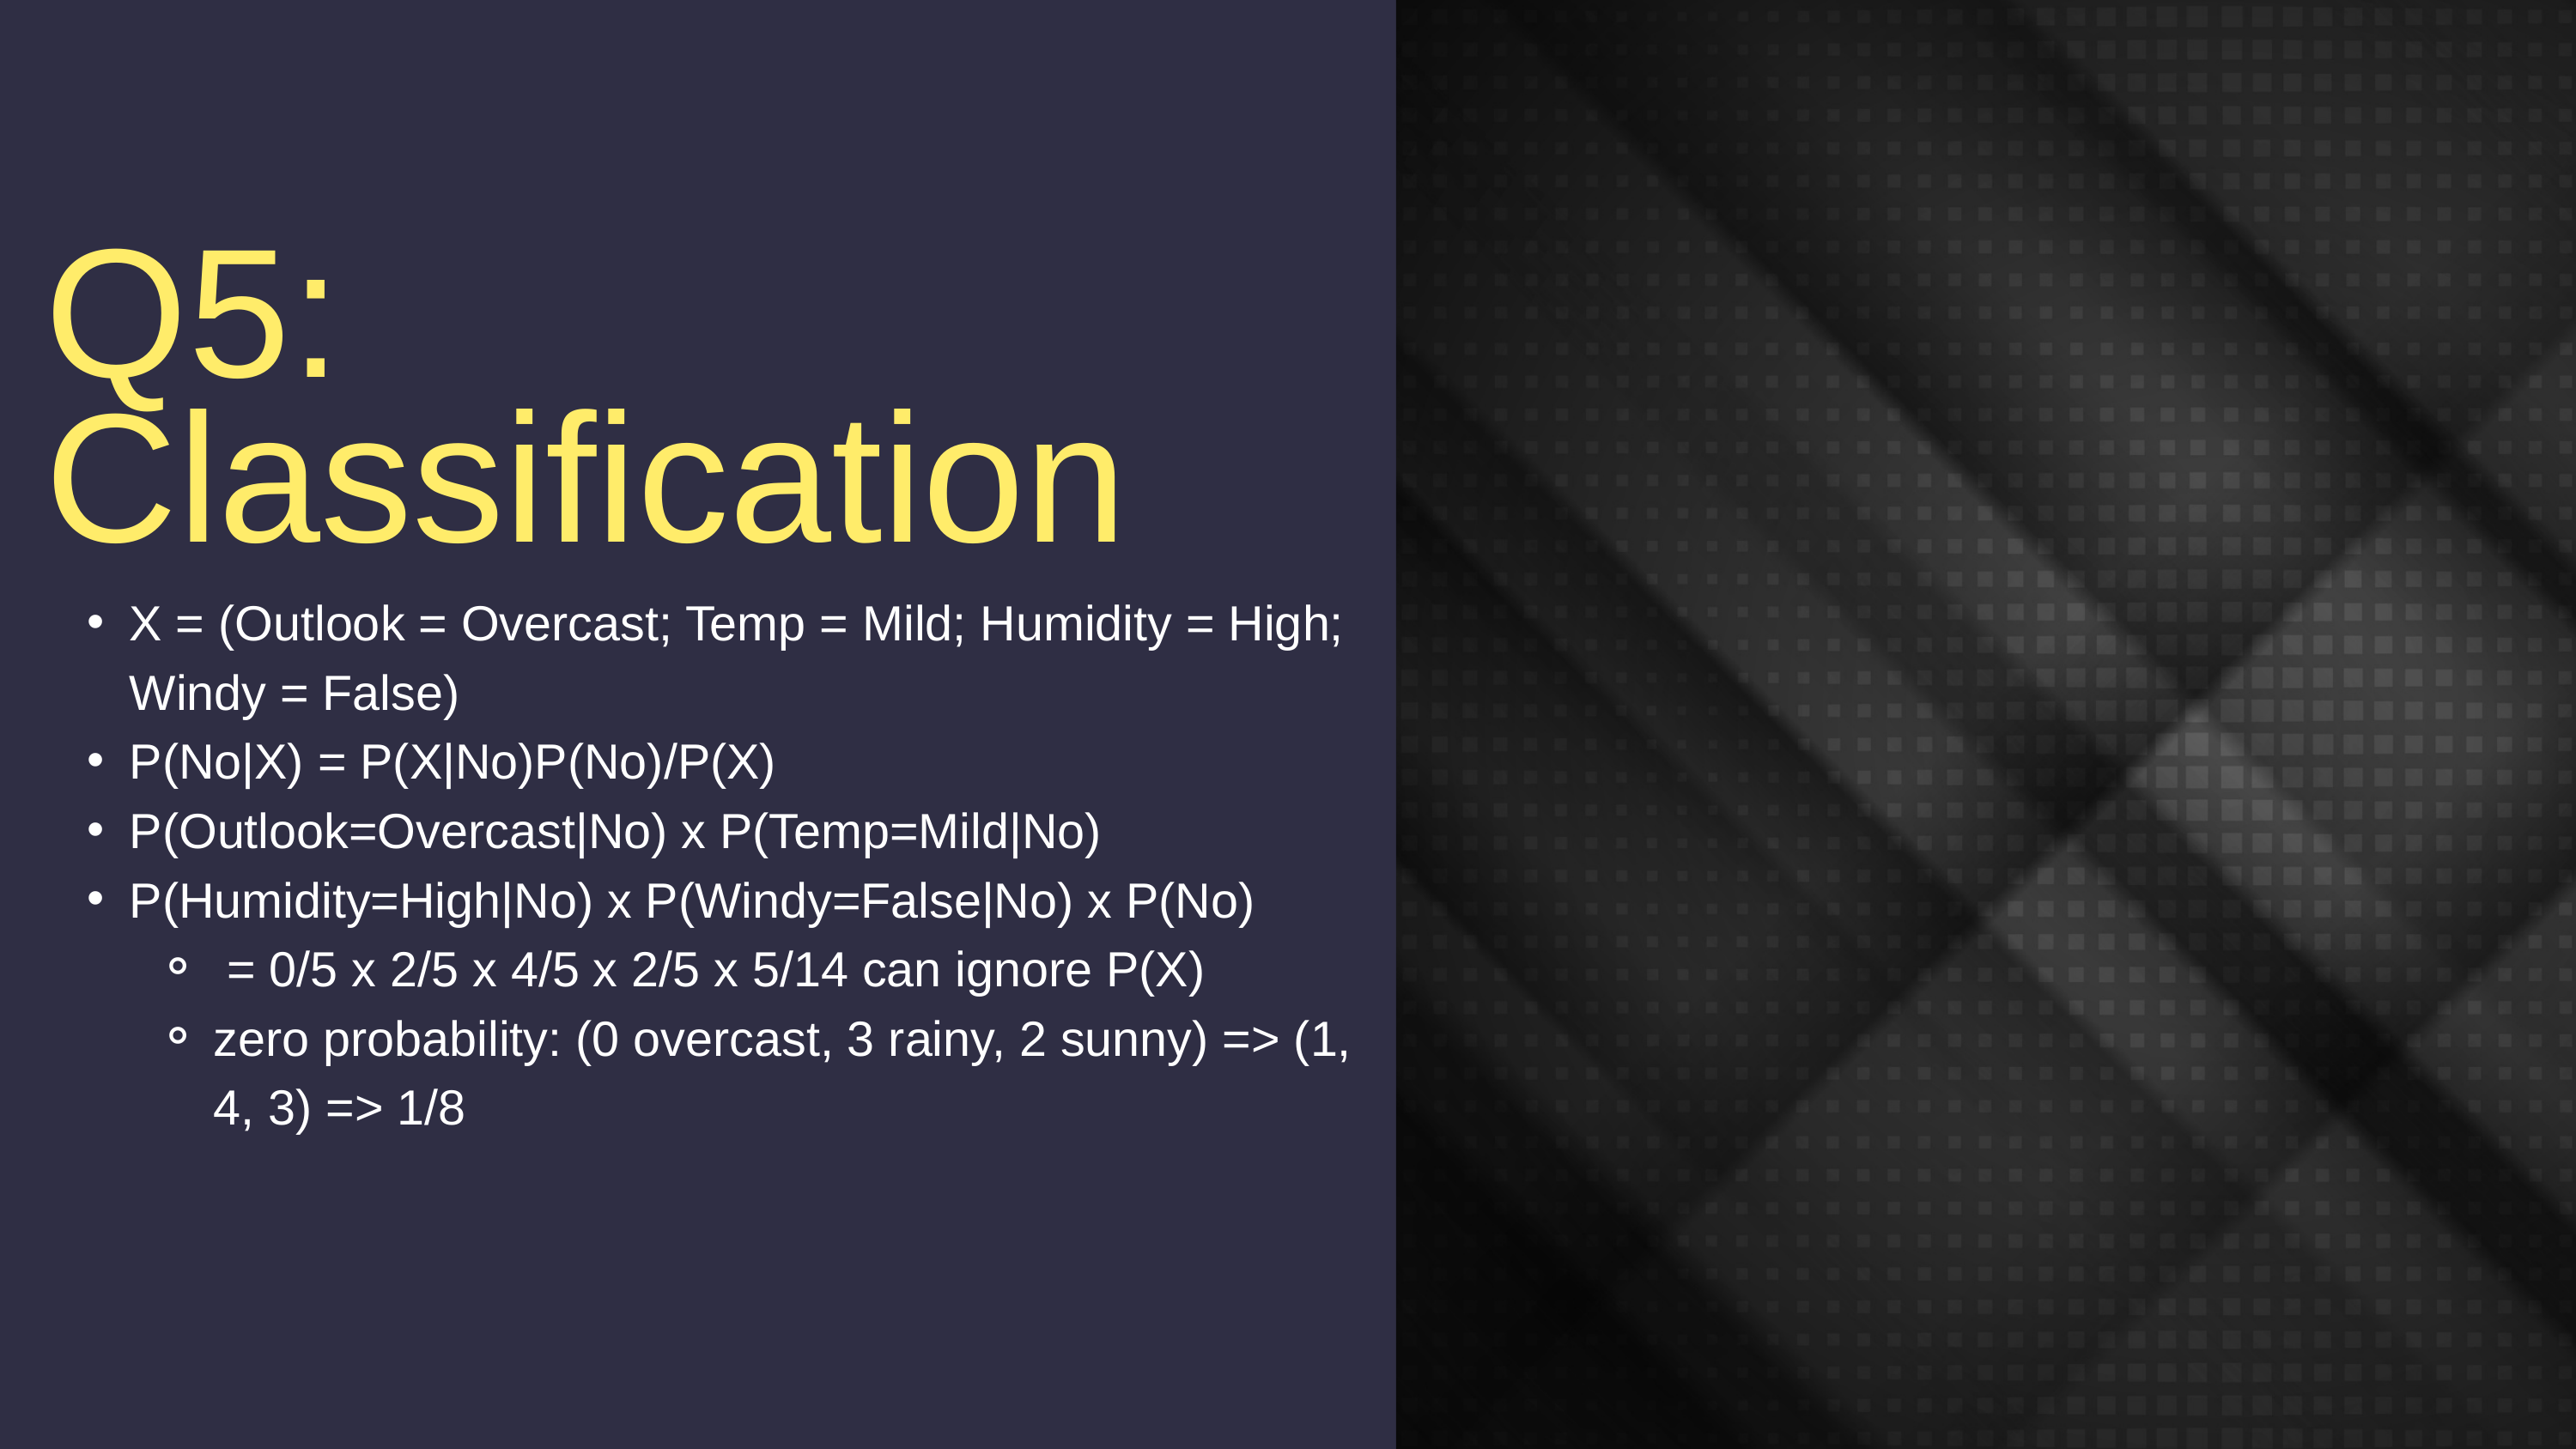

Q5: Classification
X = (Outlook = Overcast; Temp = Mild; Humidity = High; Windy = False)
P(No|X) = P(X|No)P(No)/P(X)
P(Outlook=Overcast|No) x P(Temp=Mild|No)
P(Humidity=High|No) x P(Windy=False|No) x P(No)
 = 0/5 x 2/5 x 4/5 x 2/5 x 5/14 can ignore P(X)
zero probability: (0 overcast, 3 rainy, 2 sunny) => (1, 4, 3) => 1/8